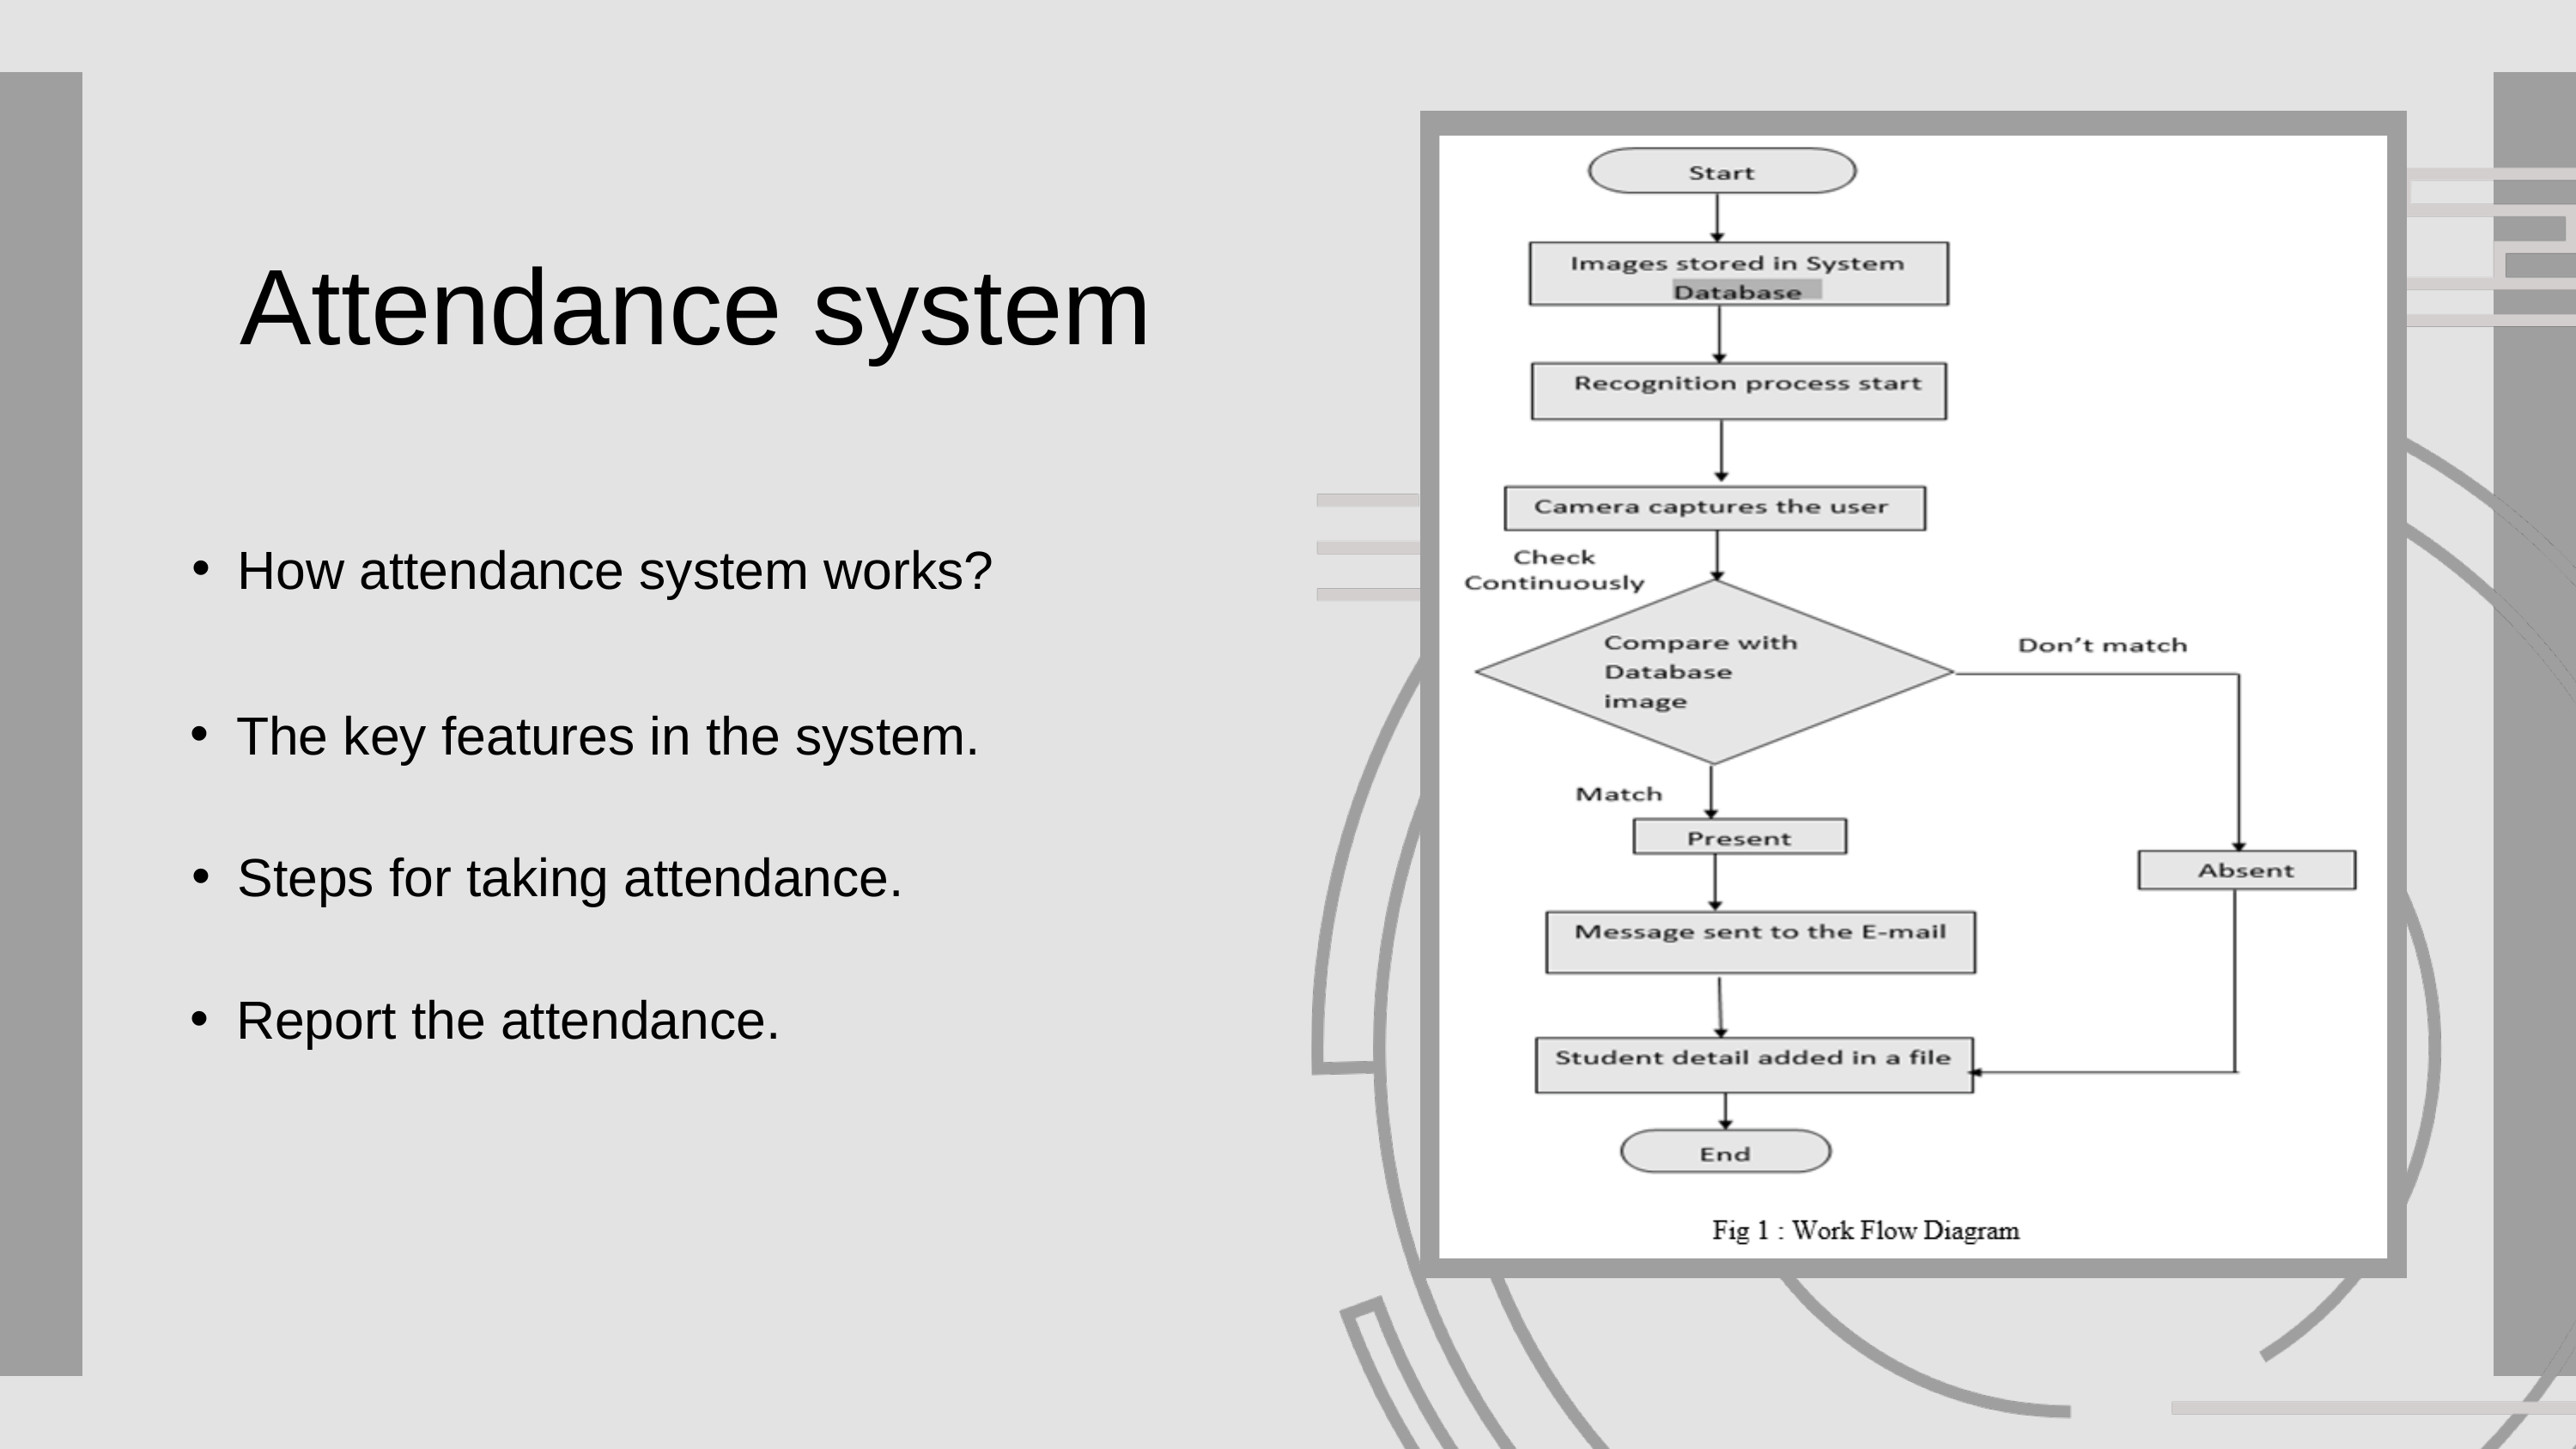

Attendance system
How attendance system works?
The key features in the system.
Steps for taking attendance.
Report the attendance.